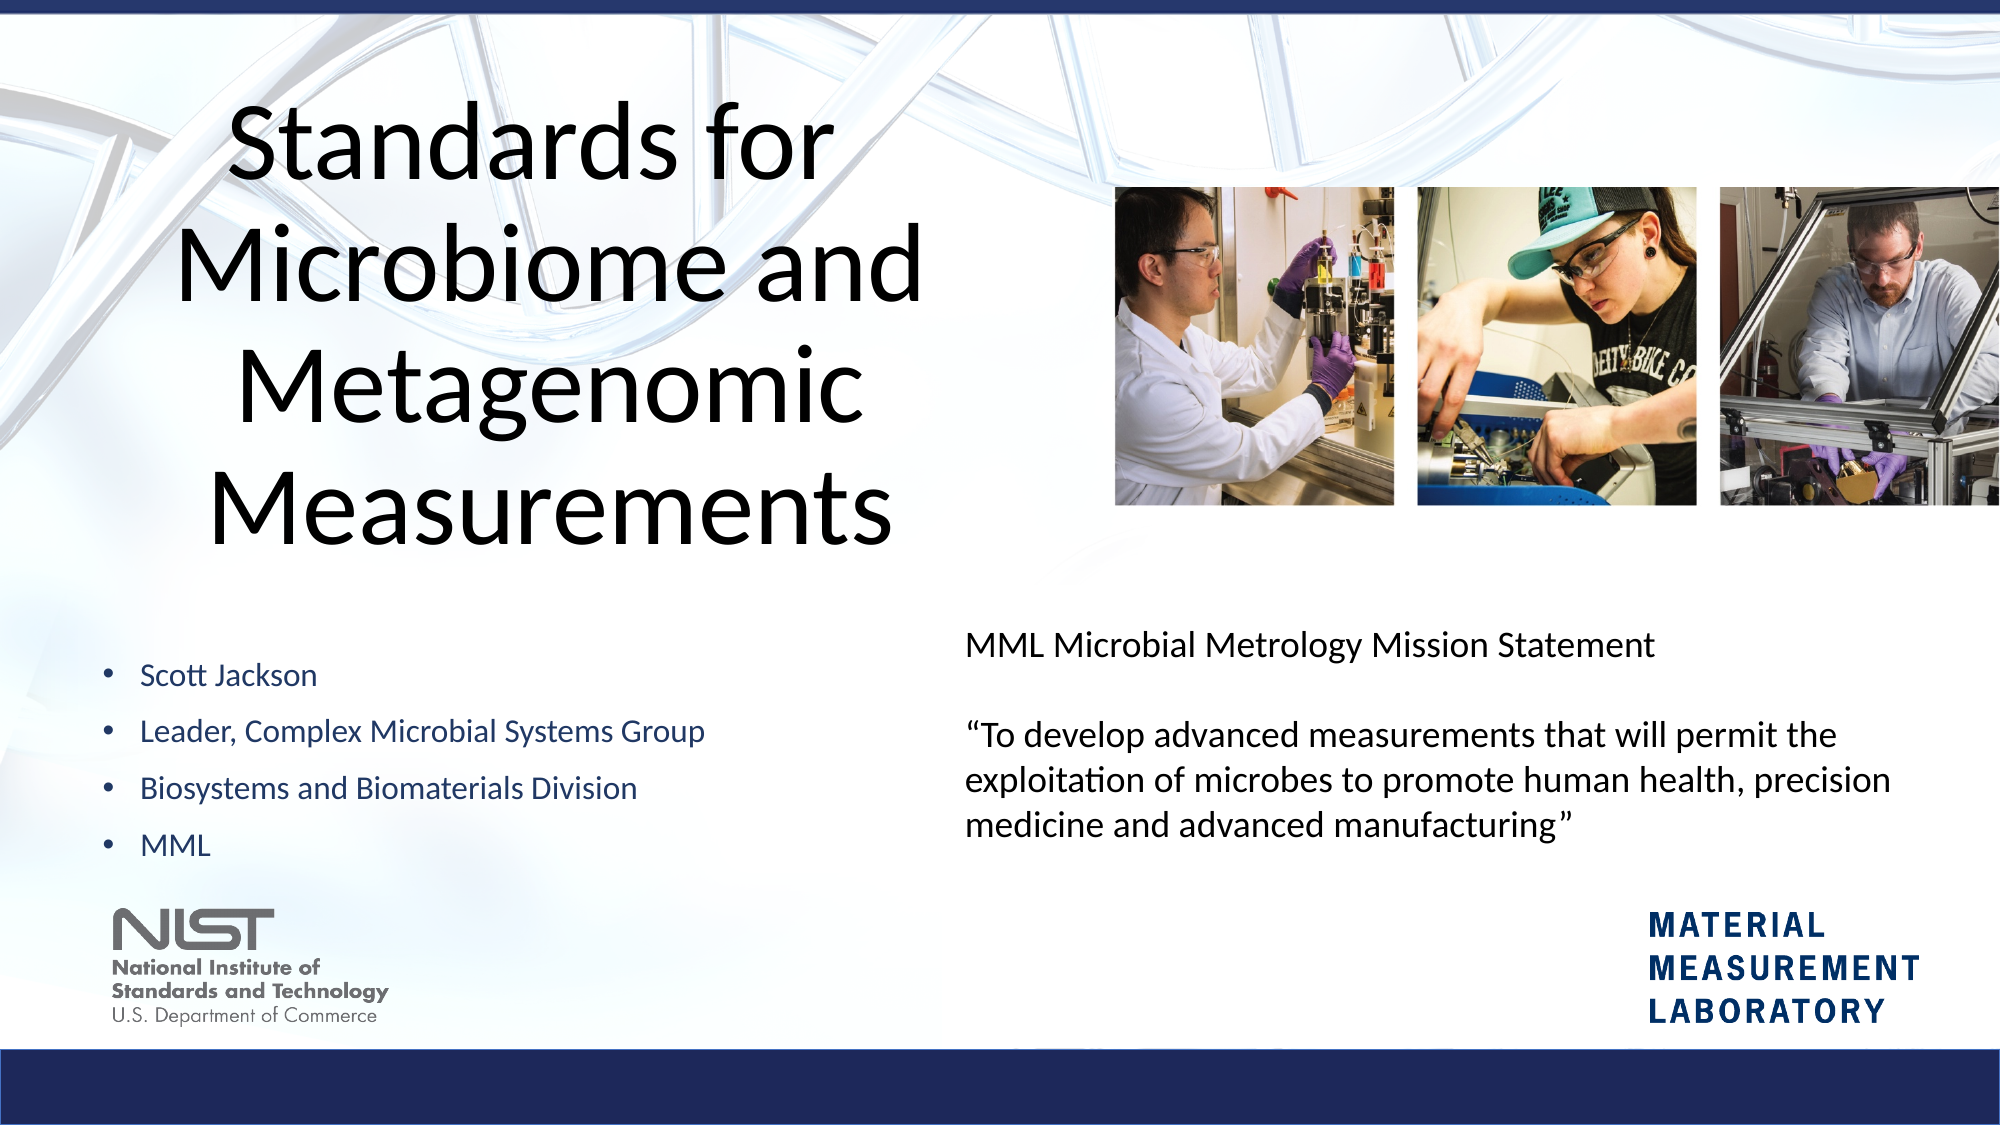

Standards for Microbiome and Metagenomic Measurements
MML Microbial Metrology Mission Statement

“To develop advanced measurements that will permit the exploitation of microbes to promote human health, precision medicine and advanced manufacturing”
Scott Jackson
Leader, Complex Microbial Systems Group
Biosystems and Biomaterials Division
MML